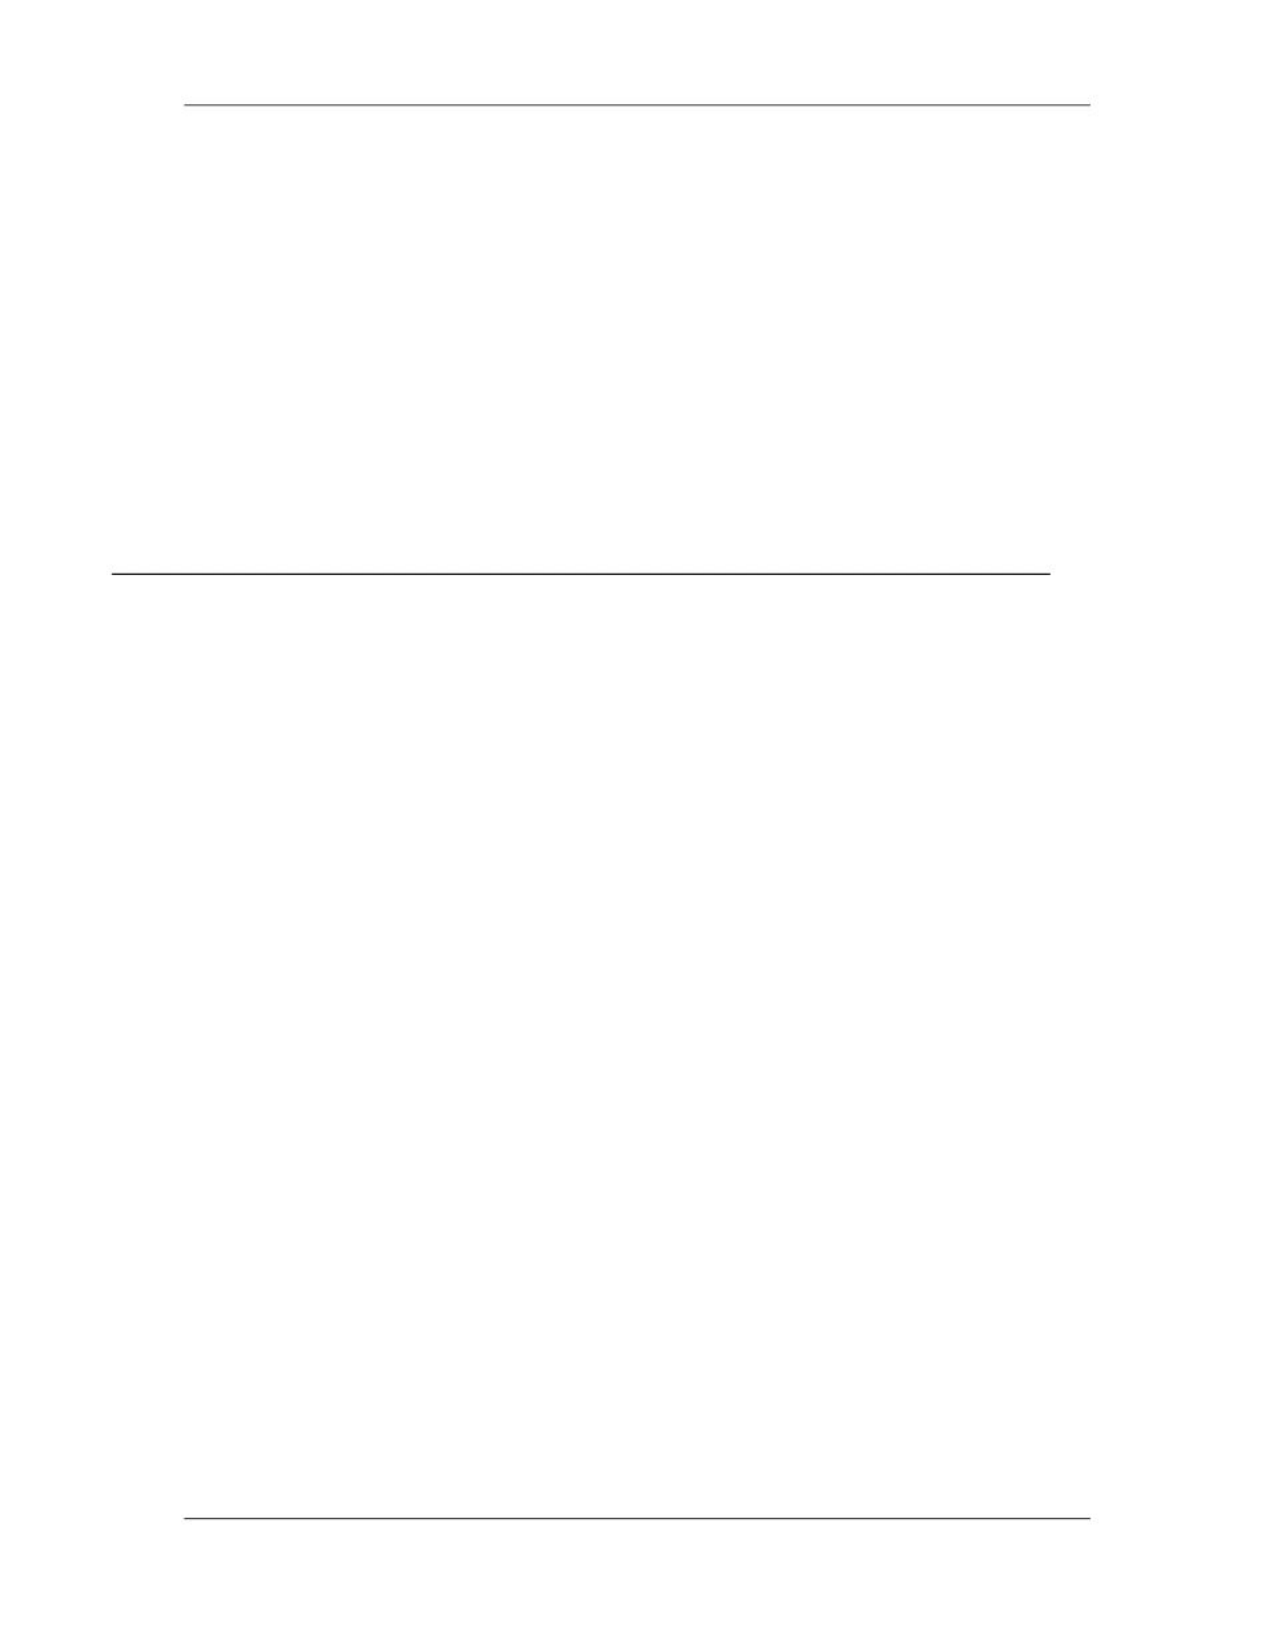

Software Project Management (CS615)

																																																																											9. Configuration control of subcontractors, vendors and suppliers

																																																																											10. Additional control
																																																																																																																								Miscellaneous control procedures

																																																																																																																								Project specific control (security etc)

																																																																											11. Configuration status accounting
																																																																																																																								Configuration audits and reviews

																																																																																																																								Configuration structure reporting procedures

																																																																											12. Configuration management major milestones

																																																																											13. Tools, techniques and methodologies

																																																																																										8.							Communications management plan

																																																																																																									A communications management plan is a document that provides:

																																																																																										•											A collection and filing structure that details what methods will be used to gather
																																																																																																									and store various types of information. Procedures should also cover collecting

																																																																																																									and disseminating updates and corrections to previously distributed material.

																																																																																										•											A distribution structure that, details to whom information (status reports, data,
																																																																																																									schedule, technical documentation, etc.) will flow, and what methods (written

																																																																																																									reports, meetings, etc.) will be used to distribute various types of information.
																																																																																																									This structure must be compatible with the responsibilities and reporting

																																																																																																									relationships described by the project organization chart.

																																																																																										•											A description of the information to be distributed, including format, content, level
																																																																																																									of detail, and conventions/definitions to be used.

																																																																																										•											Production schedules showing when each type of communication will be

																																																																																																									produced.

																																																																																										•											Methods for accessing information between scheduled communications.

																																																																																										•											A method for updating and refining the communications management plan as the
																																																																																																									project progresses and develops. The communications management plan may be

																																																																																																									formal or informal, highly detailed or broadly framed, based on the needs of the
																																																																																																									project. It is a subsidiary component of the overall project plan.

																																																																																										9.							The software quality assurance plan

																																																																																																									Every project must have a quality plan. The quality plan will be presented as a

																																																																																																									section in the project plan.

																																																																																						                                                                                                                                 178

																																																																																																																																																																																						© Copyright Virtual University of Pakistan